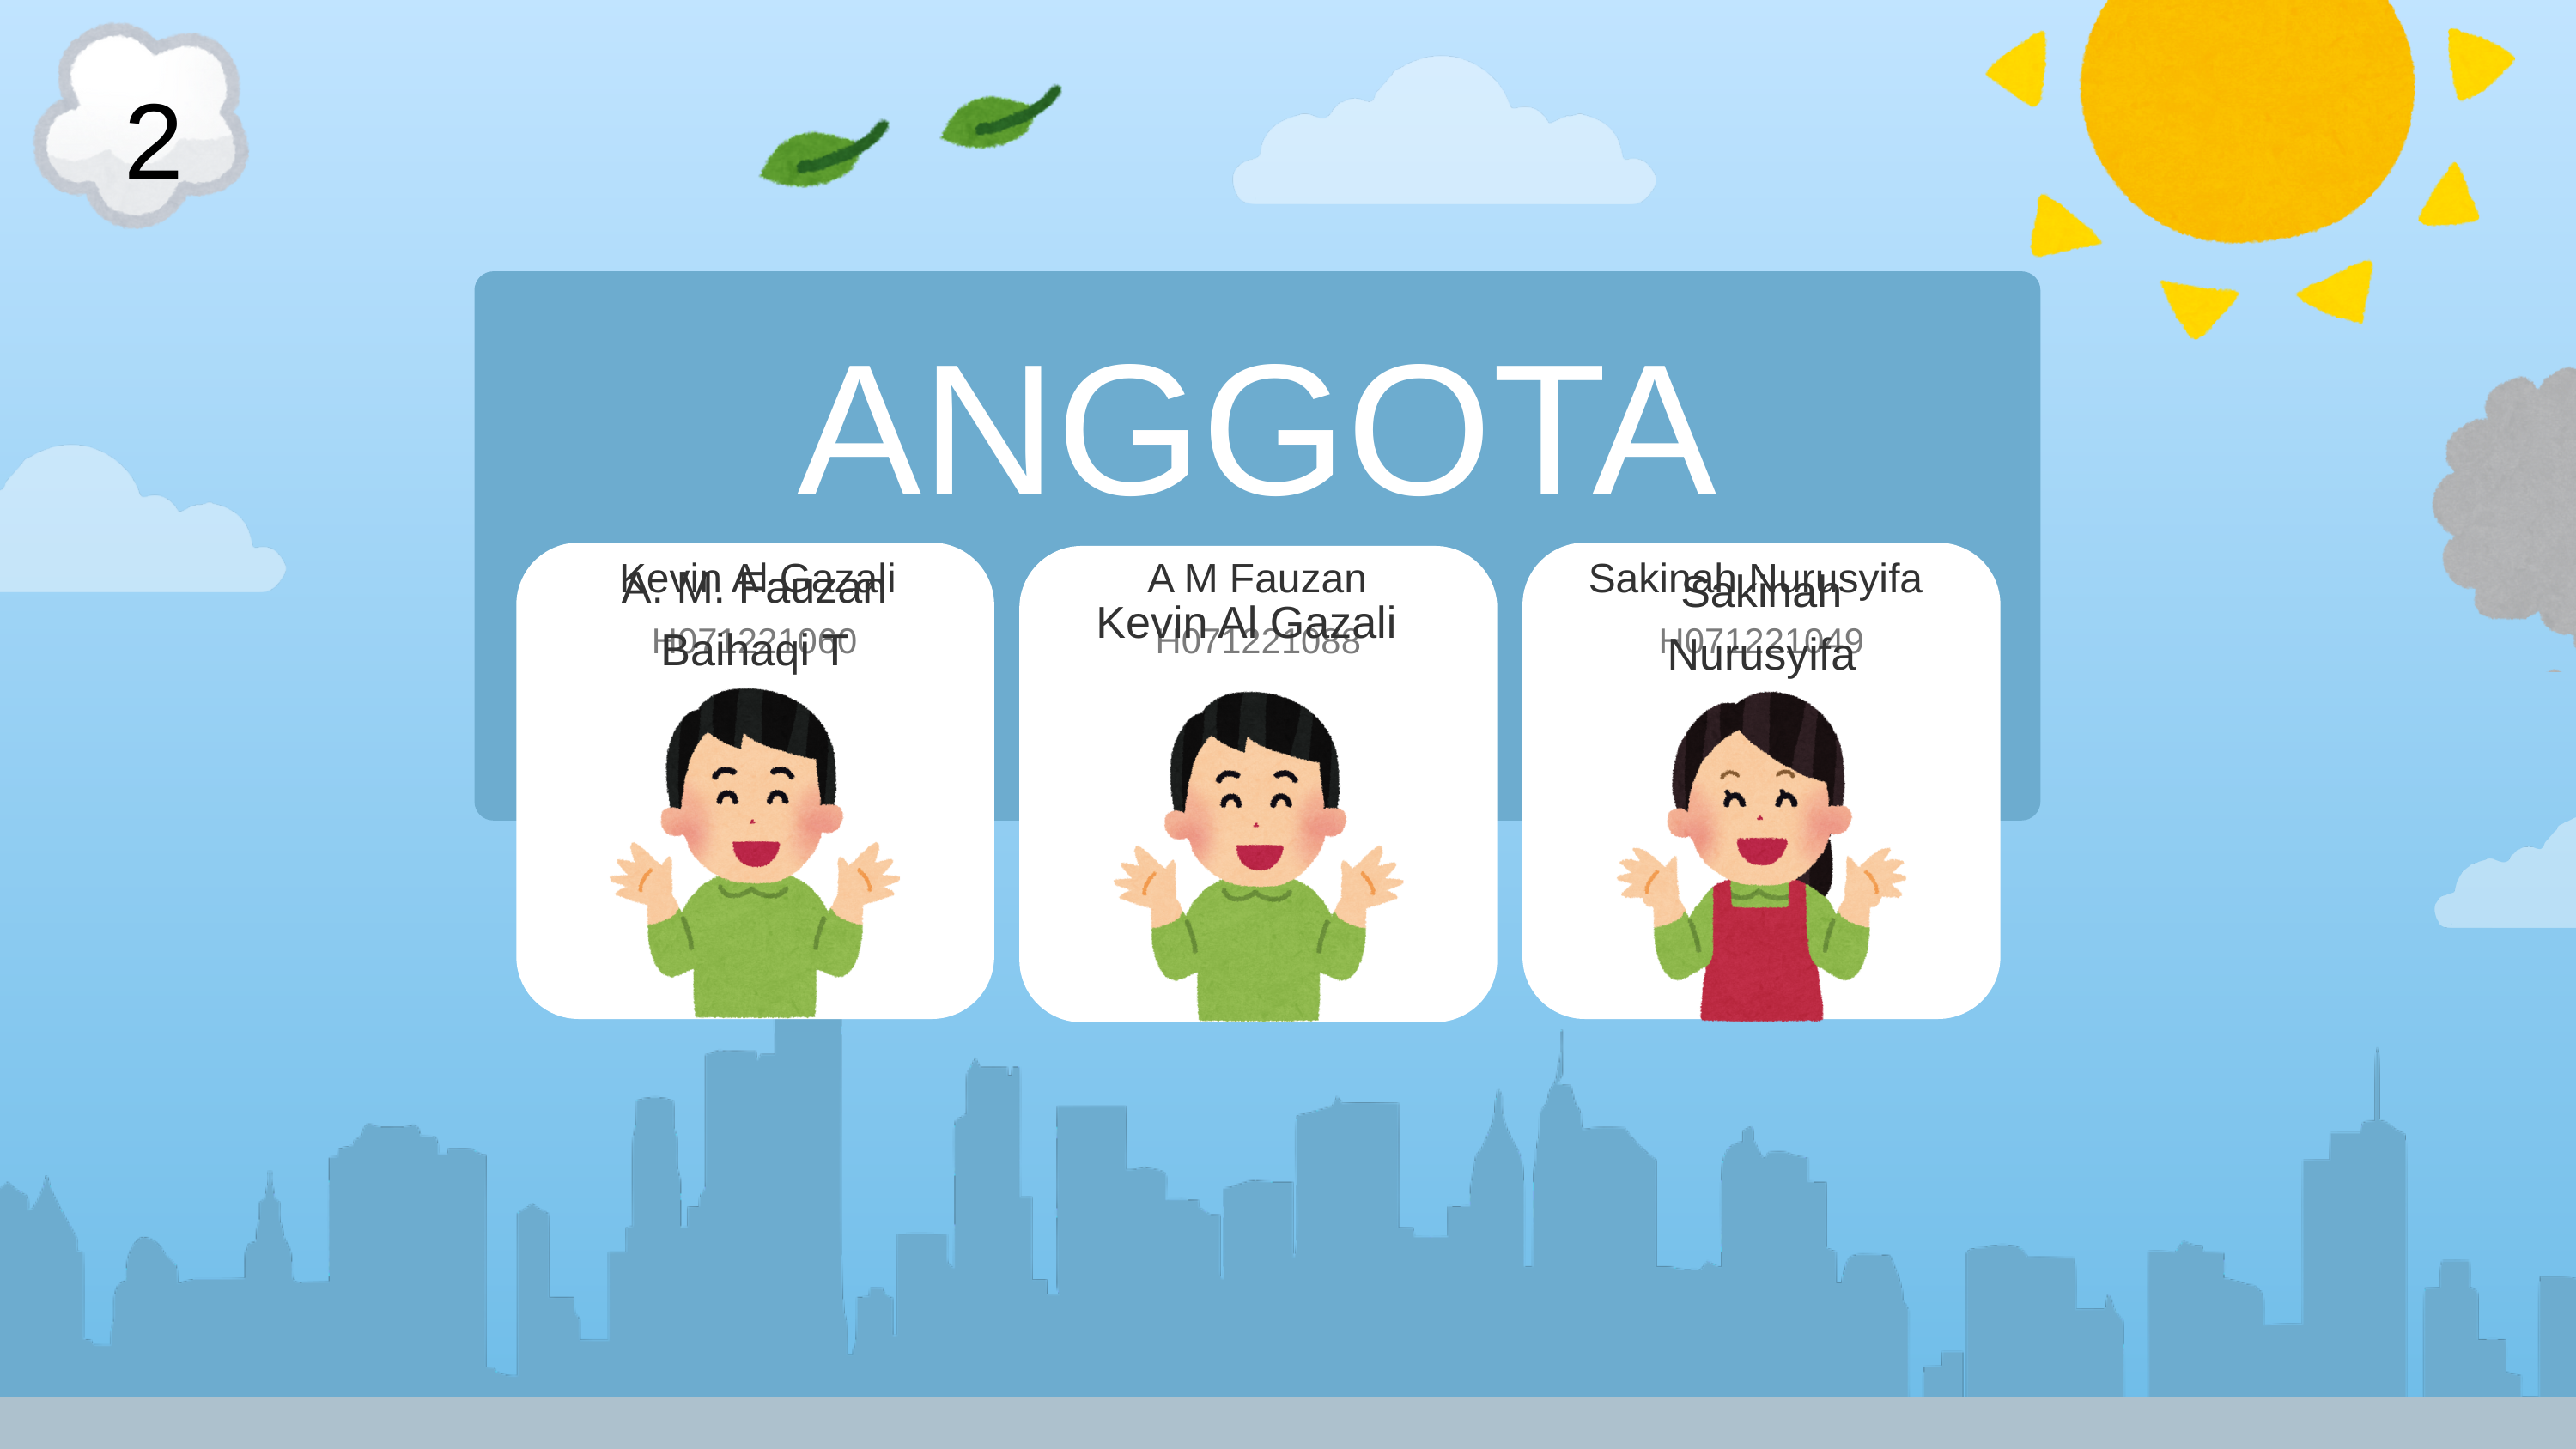

2

ANGGOTA

A. M. Fauzan Baihaqi T
Kevin Al Gazali
A M Fauzan
Sakinah Nurusyifa
Sakinah Nurusyifa
Kevin Al Gazali
H071221060
H071221088
H071221049